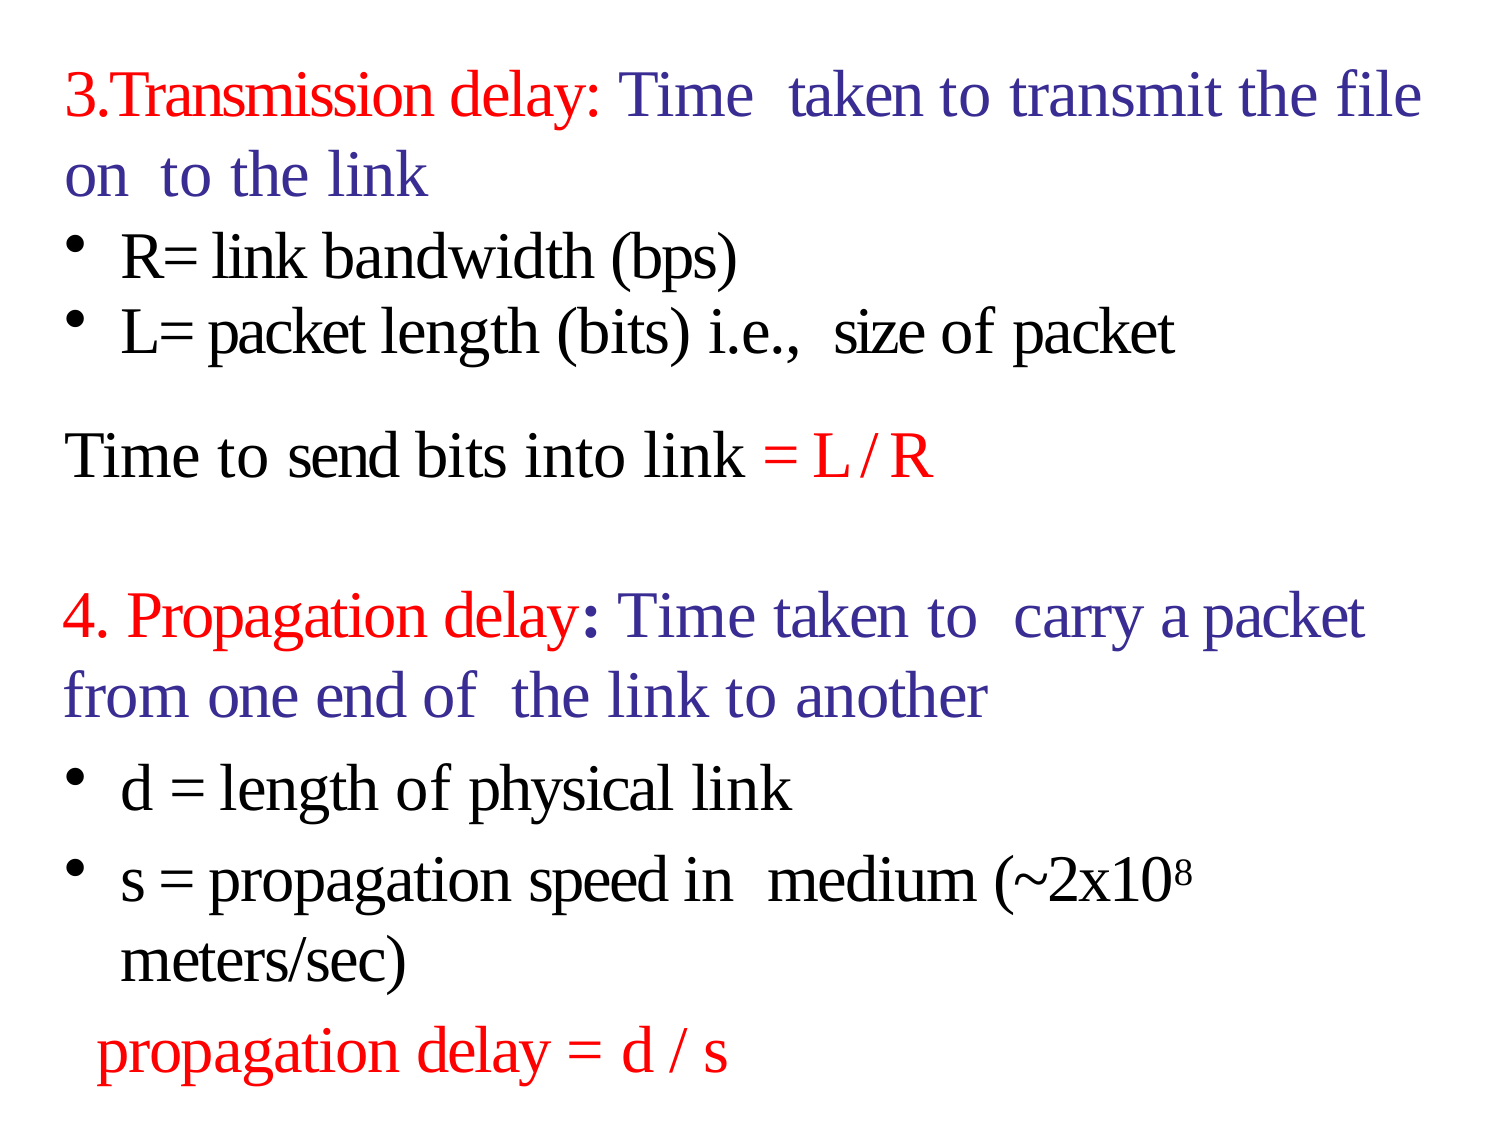

3.Transmission delay: Time  taken to transmit the file  on  to the link
R= link bandwidth (bps)
L= packet length (bits) i.e.,  size of packet

Time to send bits into link = L / R

4. Propagation delay: Time taken to  carry a packet from one end of  the link to another
d = length of physical link
s = propagation speed in  medium (~2x108 meters/sec)
  propagation delay = d / s